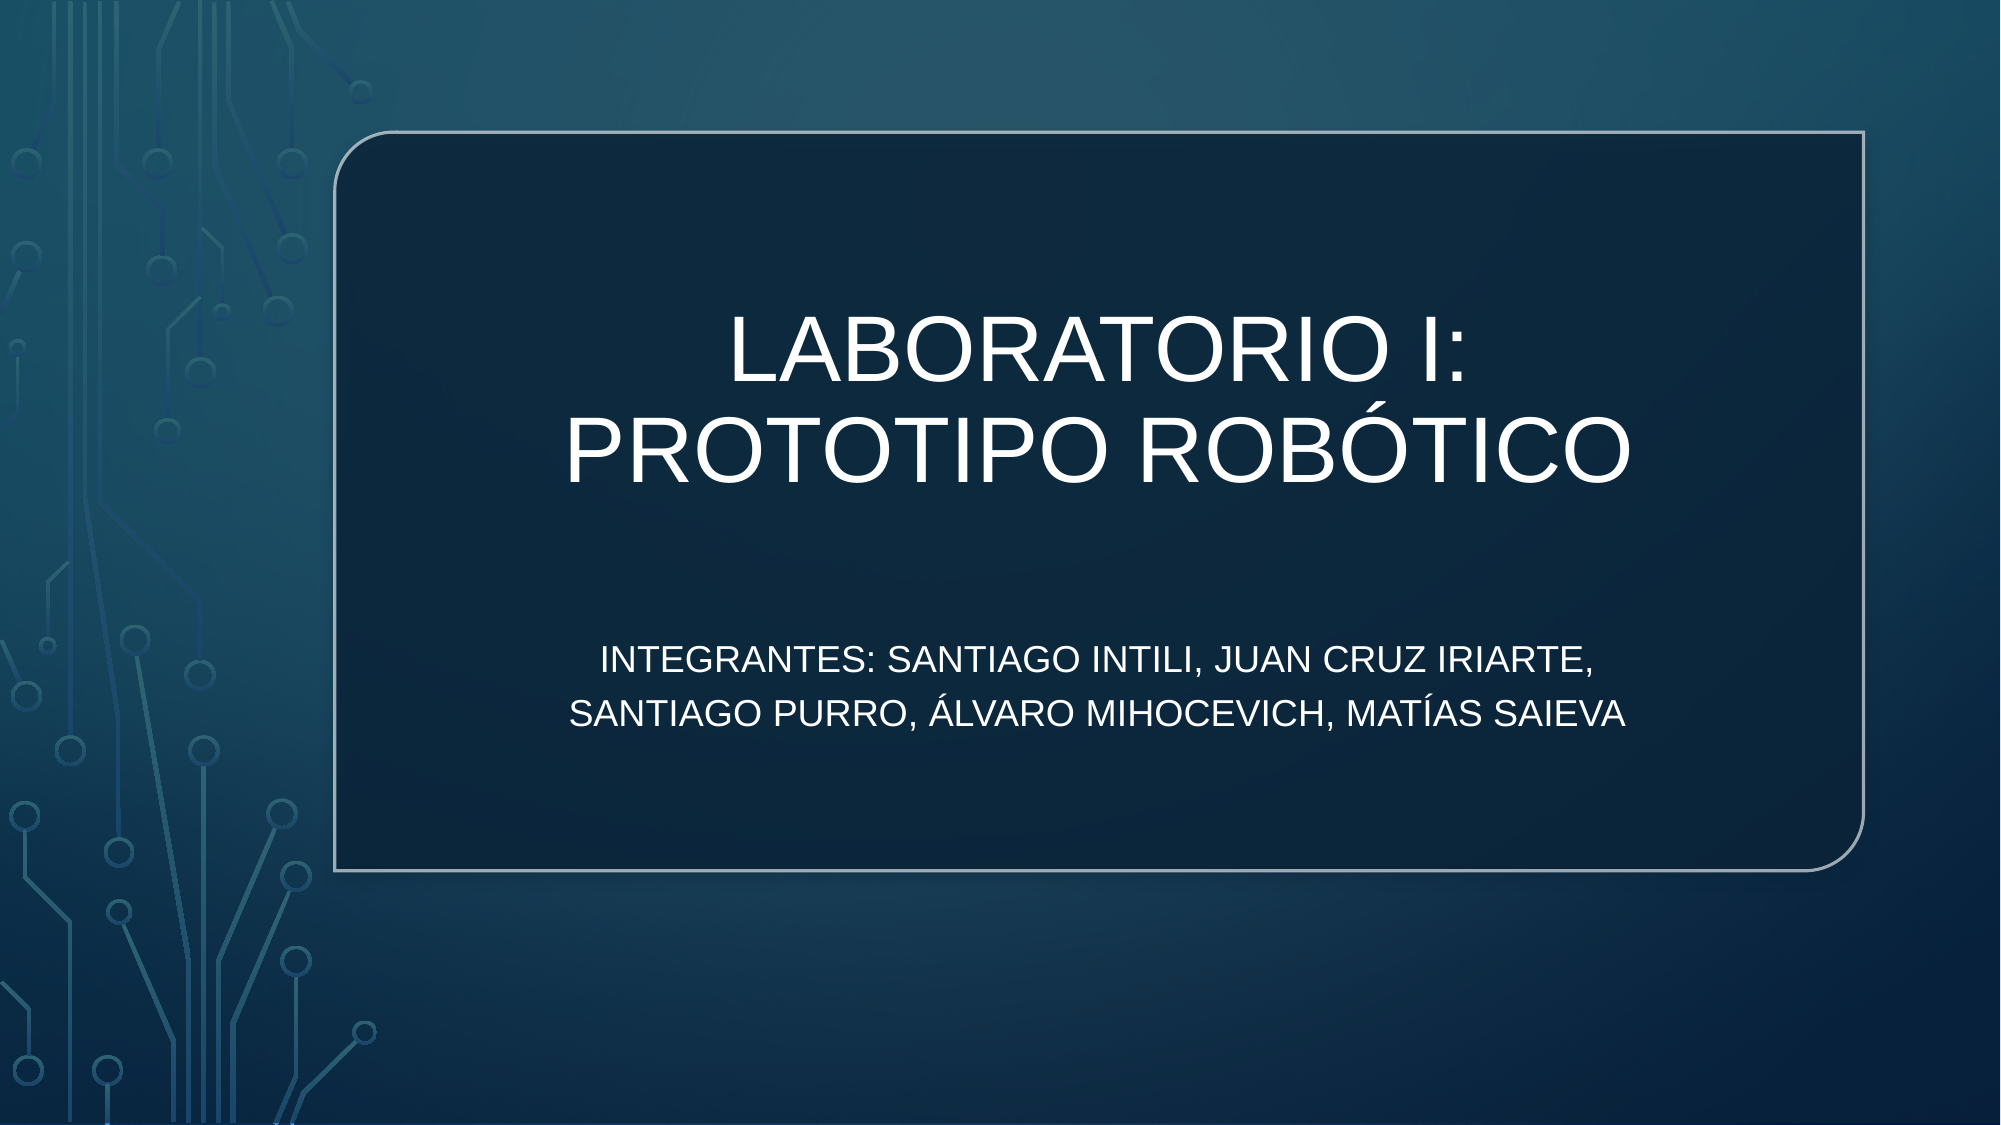

# LABORATORIO I: prototipo ROBÓTICO
Integrantes: Santiago intili, Juan cruz iriarte, Santiago purro, álvaro MIHOCEVICH, matías saieva